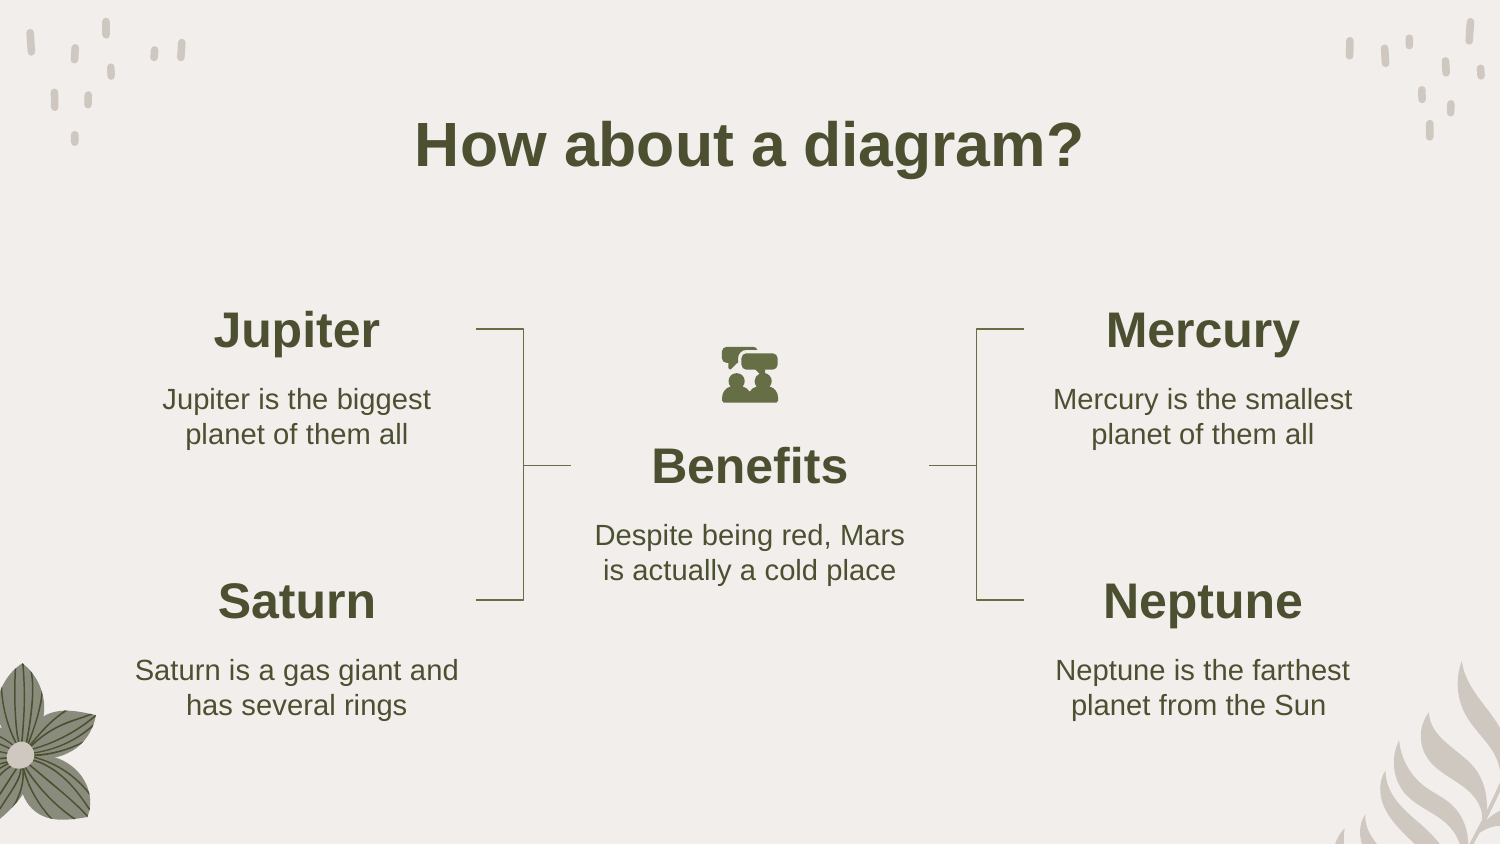

# How about a diagram?
Jupiter
Mercury

Jupiter is the biggest planet of them all
Mercury is the smallest planet of them all
Benefits
Despite being red, Mars is actually a cold place
Saturn
Neptune
Saturn is a gas giant and has several rings
Neptune is the farthest planet from the Sun